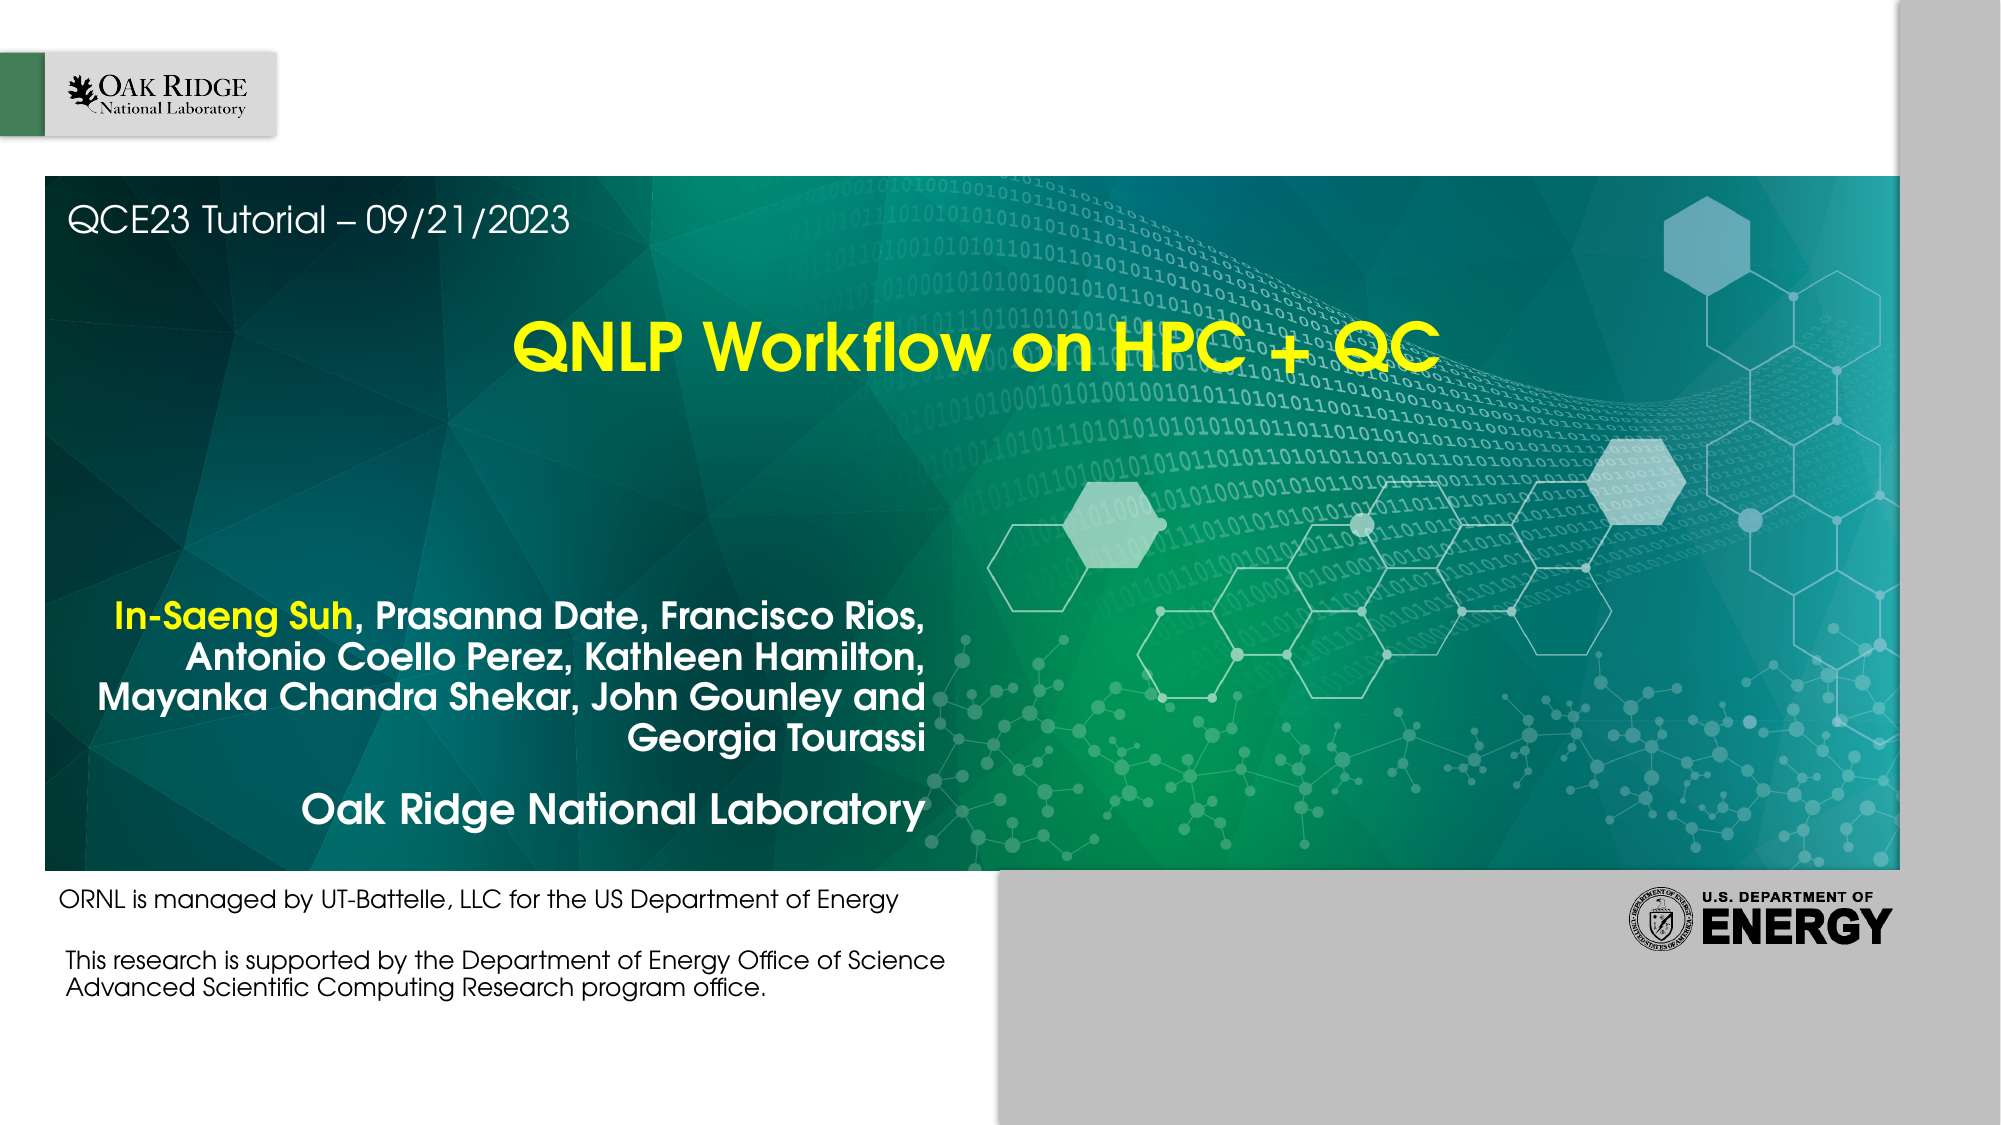

QCE23 Tutorial – 09/21/2023
# QNLP Workflow on HPC + QC
In-Saeng Suh, Prasanna Date, Francisco Rios, Antonio Coello Perez, Kathleen Hamilton, Mayanka Chandra Shekar, John Gounley and Georgia Tourassi
Oak Ridge National Laboratory
This research is supported by the Department of Energy Office of Science Advanced Scientific Computing Research program office.